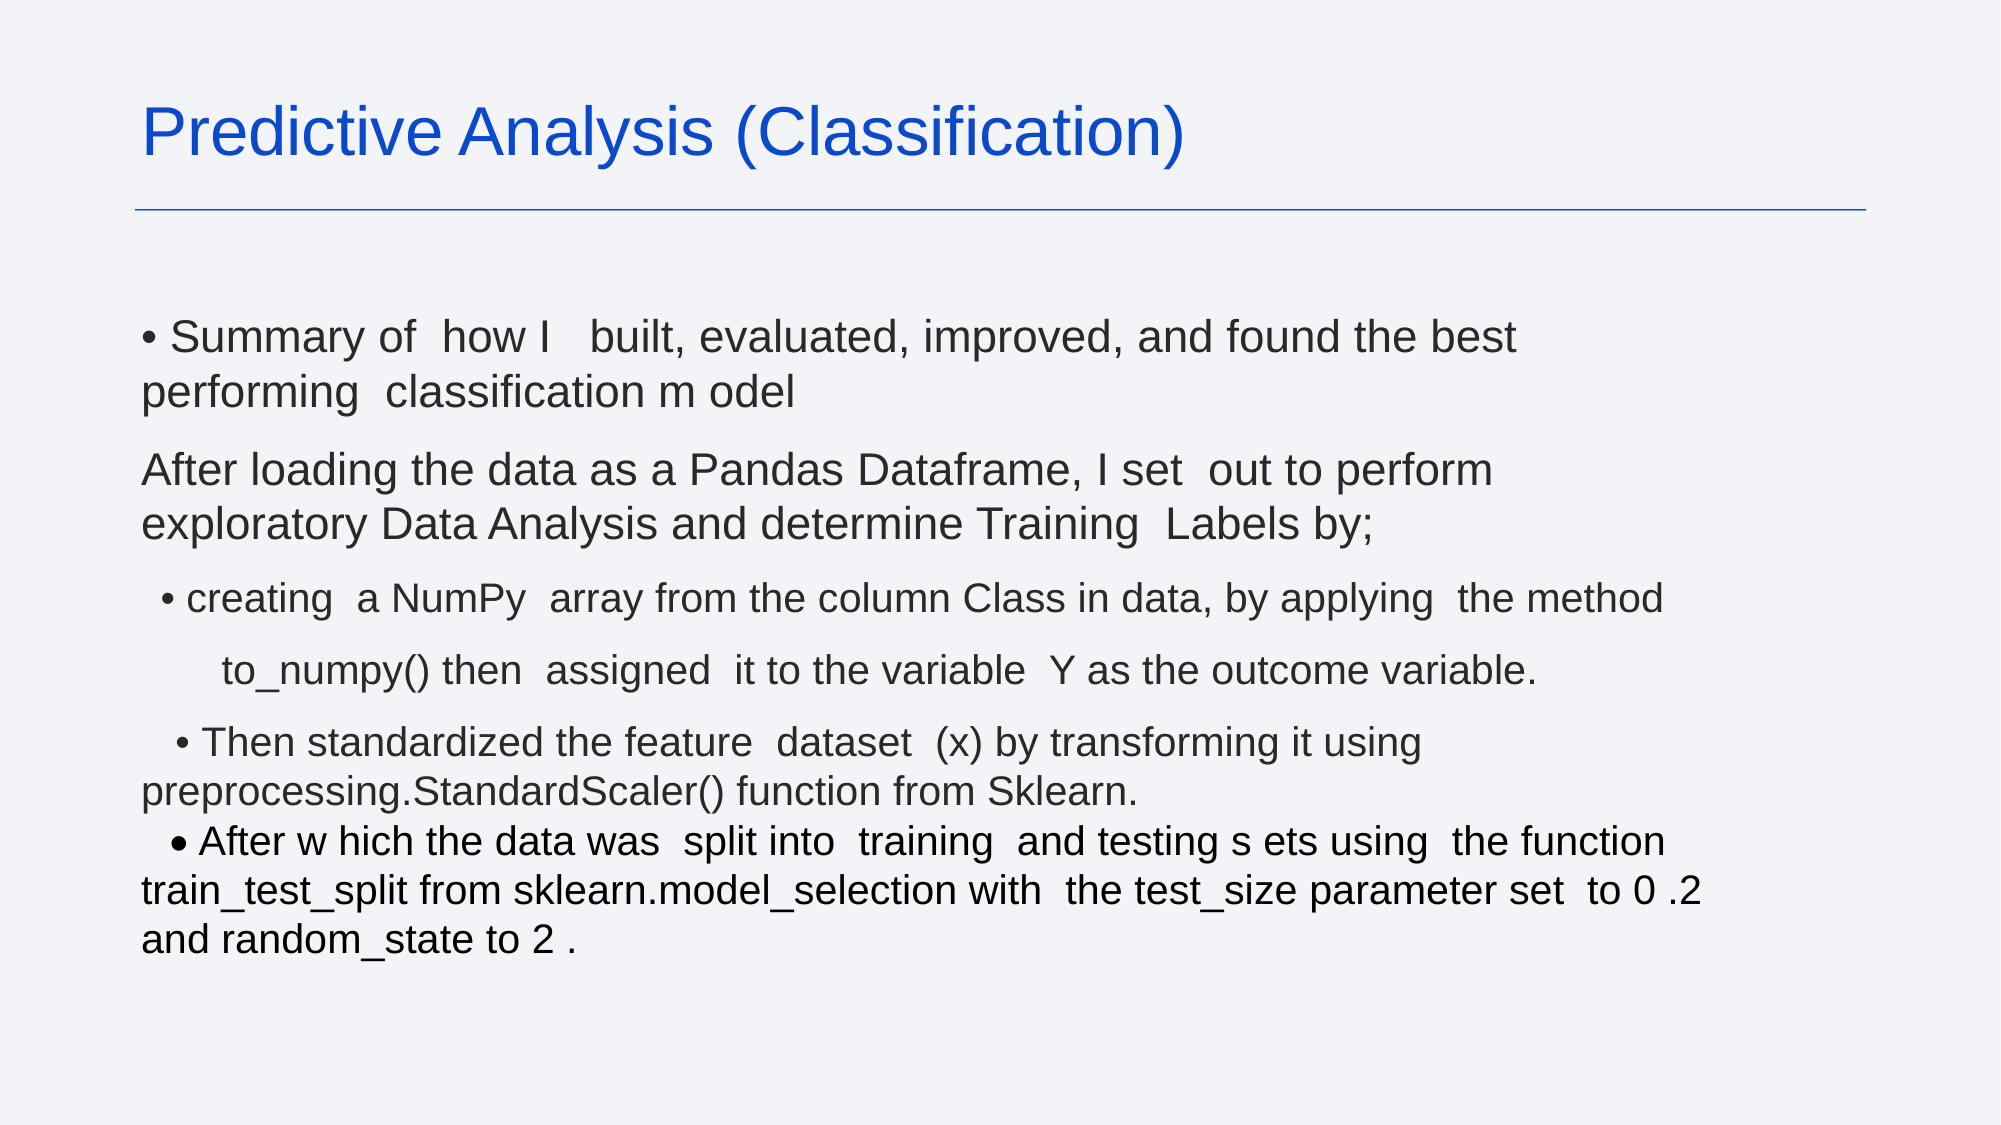

Predictive Analysis (Classification)
• Summary of  how I   built, evaluated, improved, and found the best performing  classification m odel
After loading the data as a Pandas Dataframe, I set  out to perform exploratory Data Analysis and determine Training  Labels by;
  • creating  a NumPy  array from the column Class in data, by applying  the method
       to_numpy() then  assigned  it to the variable  Y as the outcome variable.
   • Then standardized the feature  dataset  (x) by transforming it using preprocessing.StandardScaler() function from Sklearn.
   • After w hich the data was  split into  training  and testing s ets using  the function
train_test_split from sklearn.model_selection with  the test_size parameter set  to 0 .2
and random_state to 2 .
18